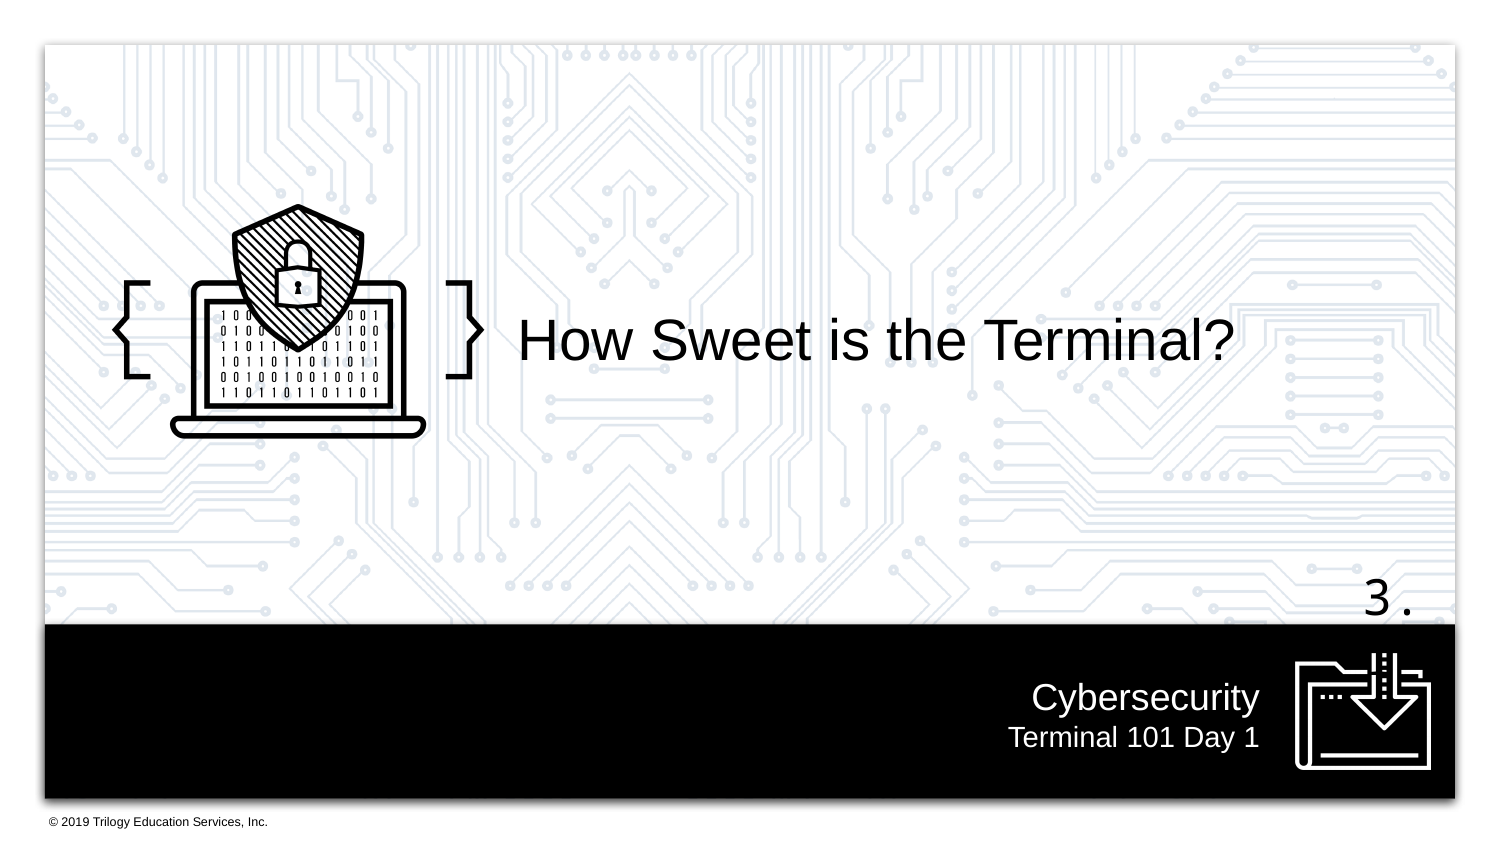

How Sweet is the Terminal?
3.1
# Terminal 101 Day 1